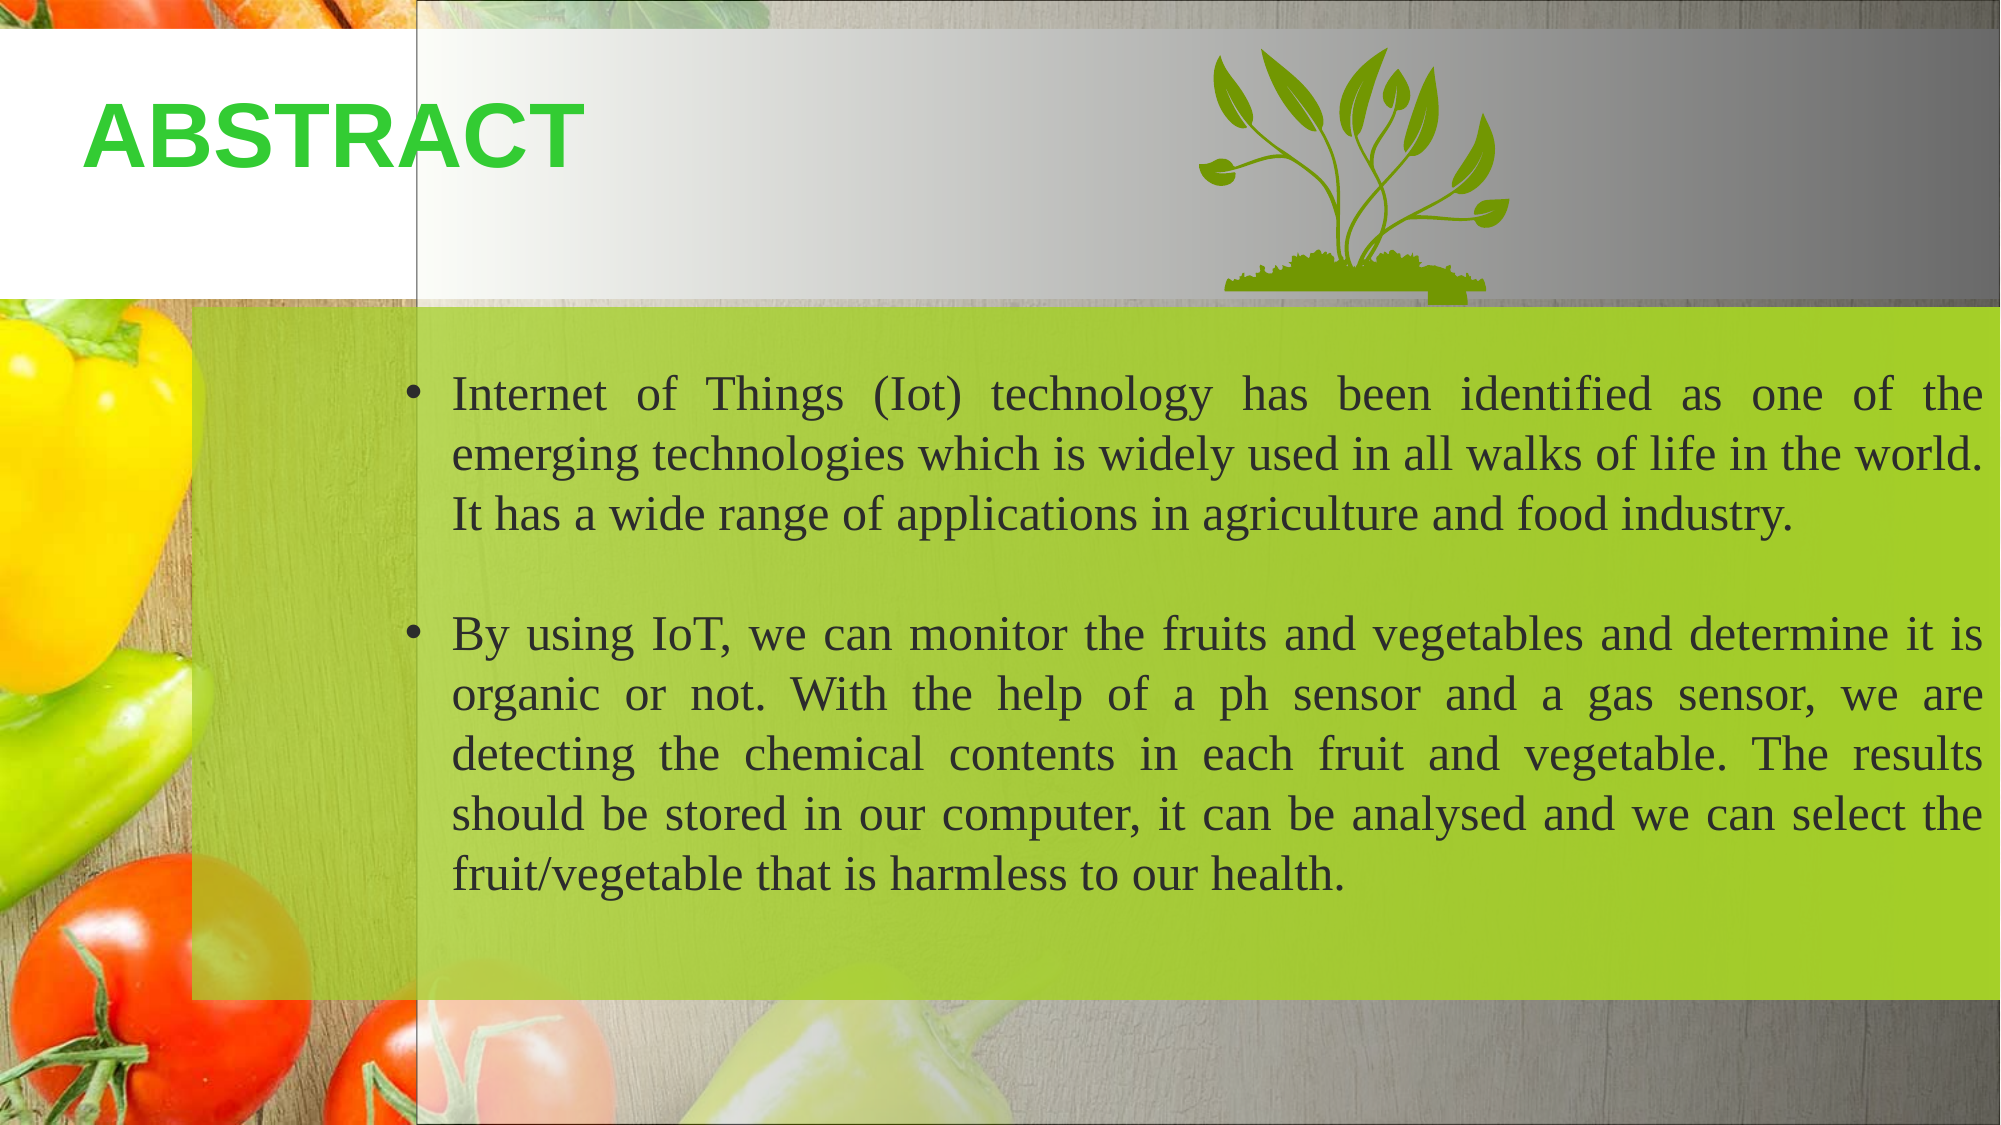

ABSTRACT

Internet of Things (Iot) technology has been identified as one of the emerging technologies which is widely used in all walks of life in the world. It has a wide range of applications in agriculture and food industry.

By using IoT, we can monitor the fruits and vegetables and determine it is organic or not. With the help of a ph sensor and a gas sensor, we are detecting the chemical contents in each fruit and vegetable. The results should be stored in our computer, it can be analysed and we can select the fruit/vegetable that is harmless to our health.